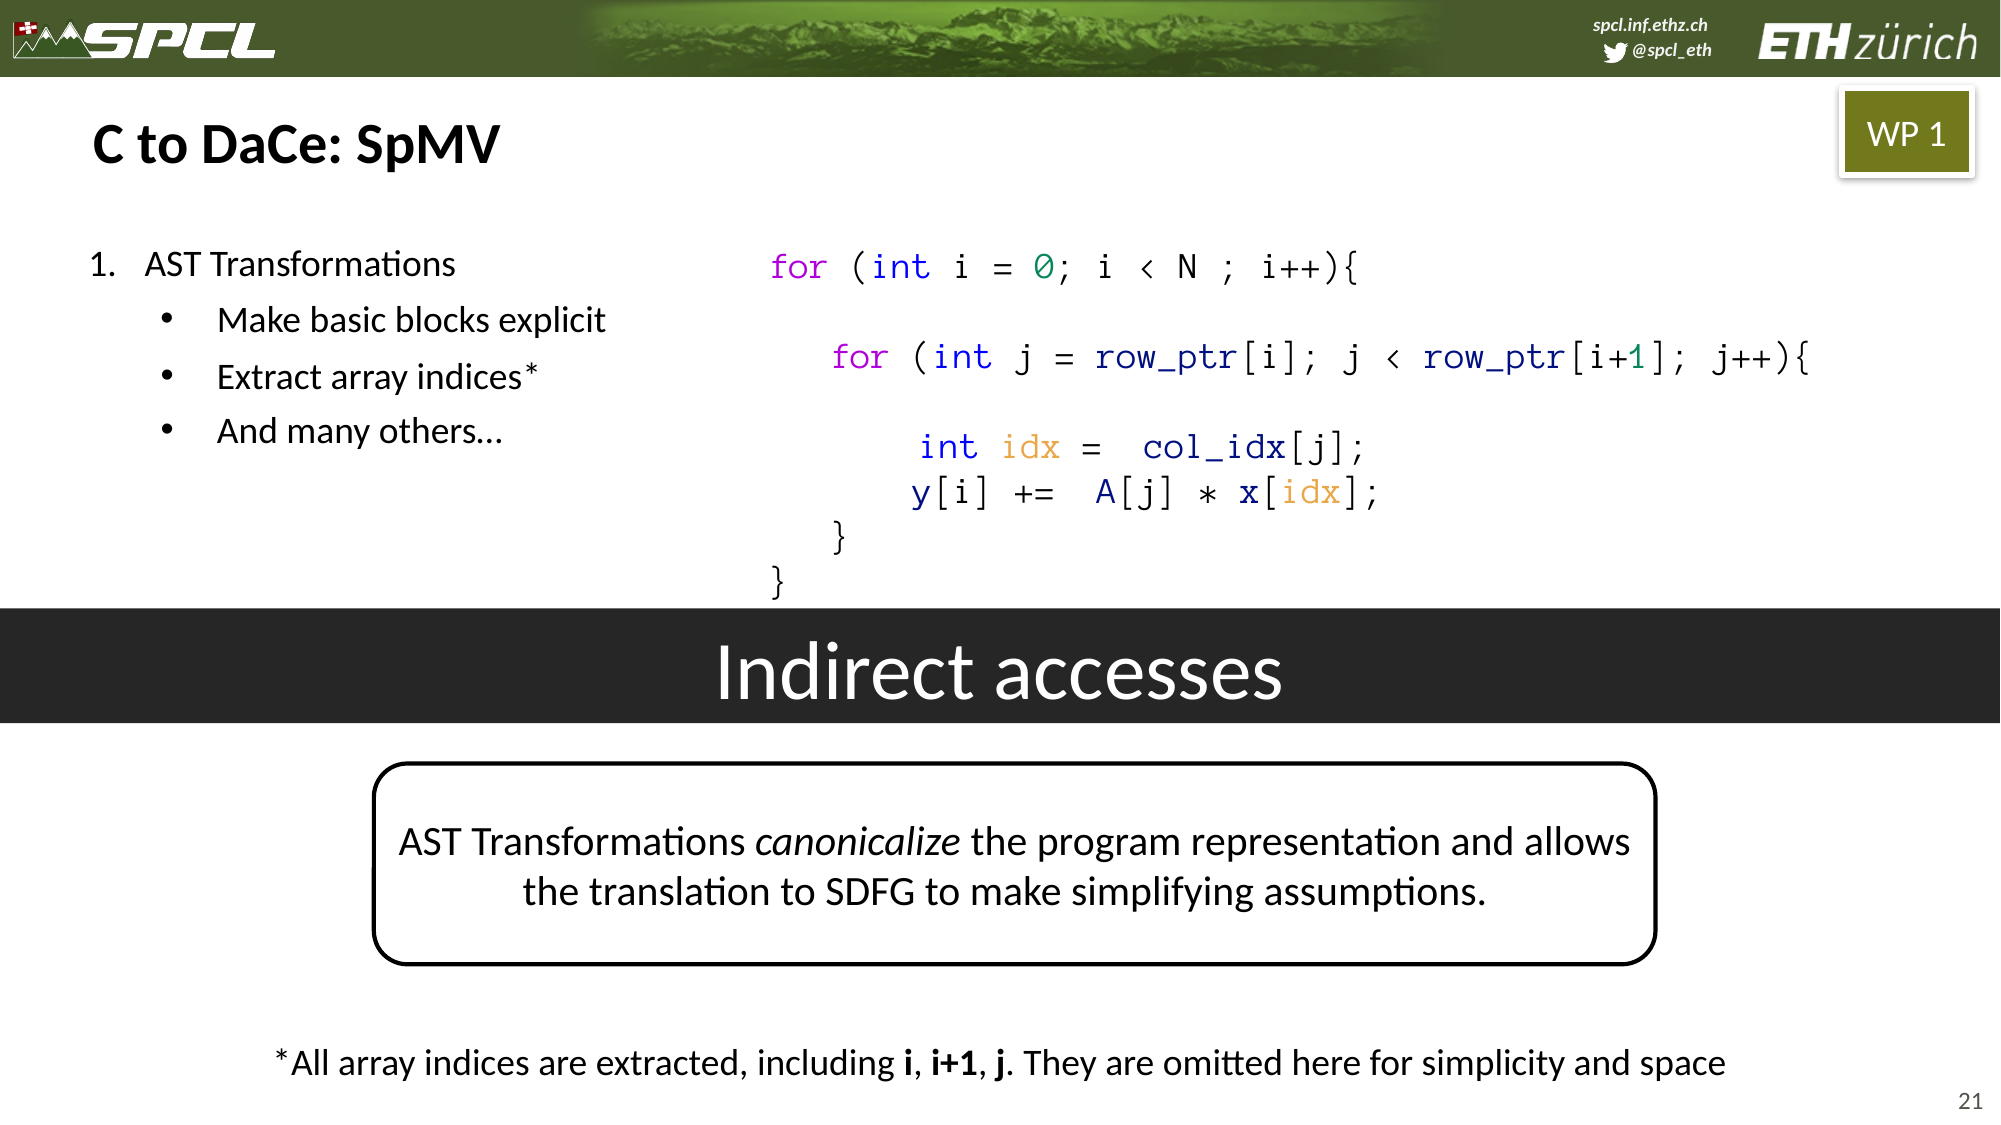

# C to DaCe: SpMV
WP 1
AST Transformations
   for (int i = 0; i < N ; i++){

      for (int j = row_ptr[i]; j < row_ptr[i+1]; j++){

	   int idx =  col_idx[j];
          y[i] +=  A[j] * x[idx];
      }
   }
Make basic blocks explicit
Extract array indices*
And many others…
Indirect accesses

AST Transformations canonicalize the program representation and allows the translation to SDFG to make simplifying assumptions.
*All array indices are extracted, including i, i+1, j. They are omitted here for simplicity and space
21